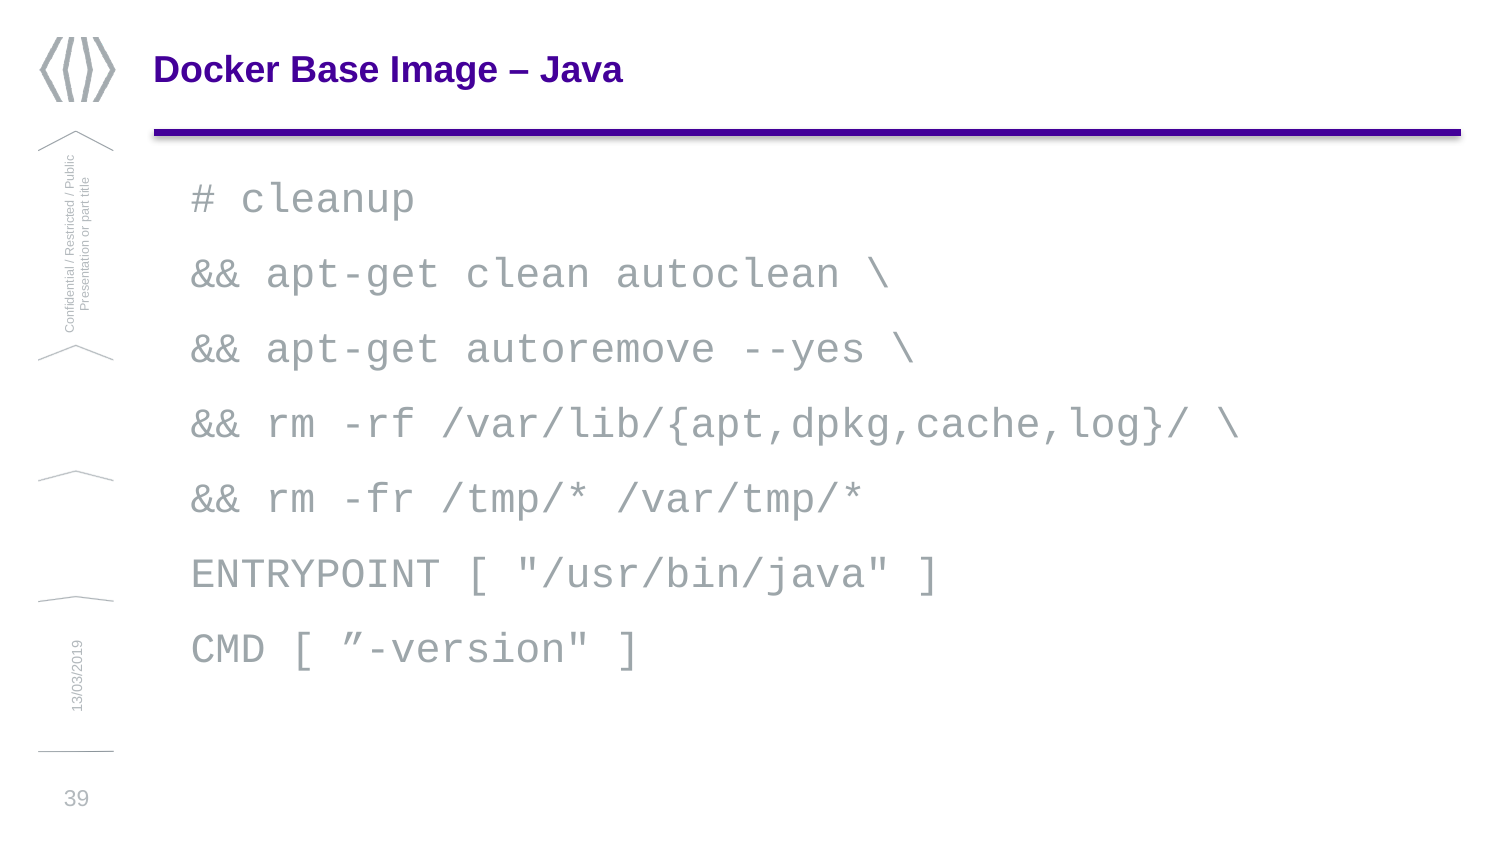

# Docker Base Image – Java
# cleanup
&& apt-get clean autoclean \
&& apt-get autoremove --yes \
&& rm -rf /var/lib/{apt,dpkg,cache,log}/ \
&& rm -fr /tmp/* /var/tmp/*
ENTRYPOINT [ "/usr/bin/java" ]
CMD [ ”-version" ]
Confidential / Restricted / Public
Presentation or part title
13/03/2019
39